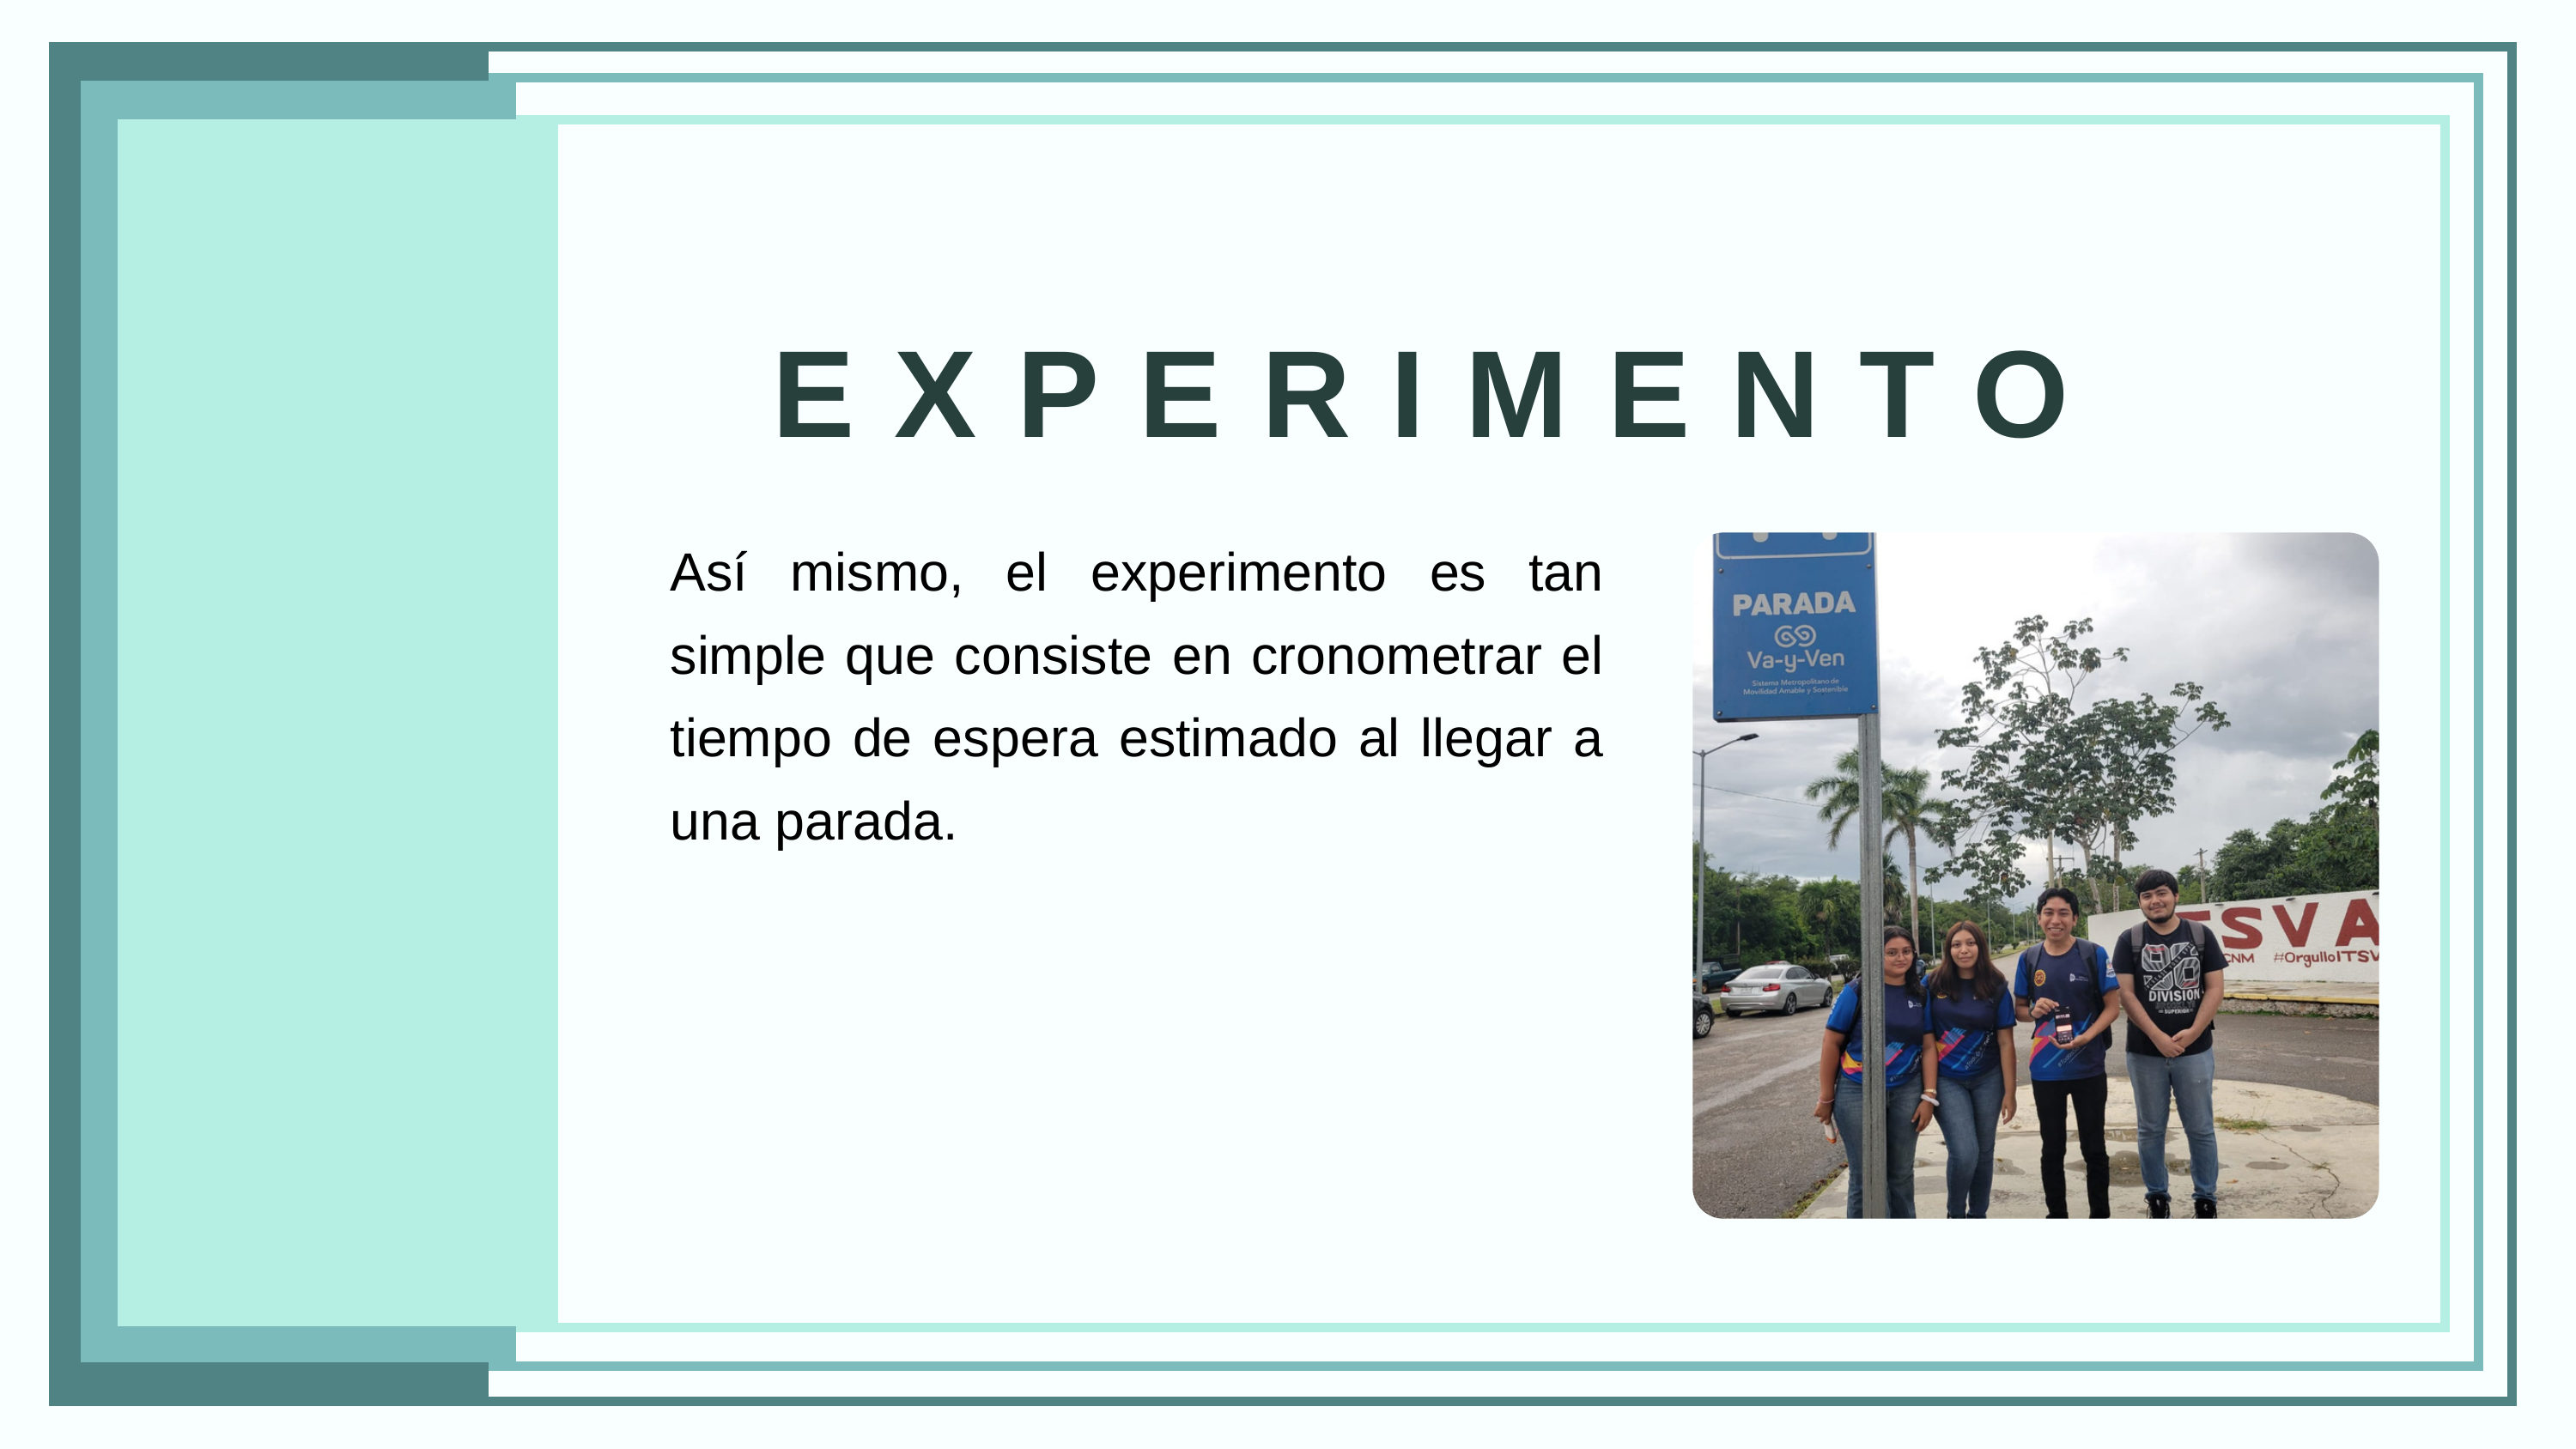

EXPERIMENTO
Así mismo, el experimento es tan simple que consiste en cronometrar el tiempo de espera estimado al llegar a una parada.